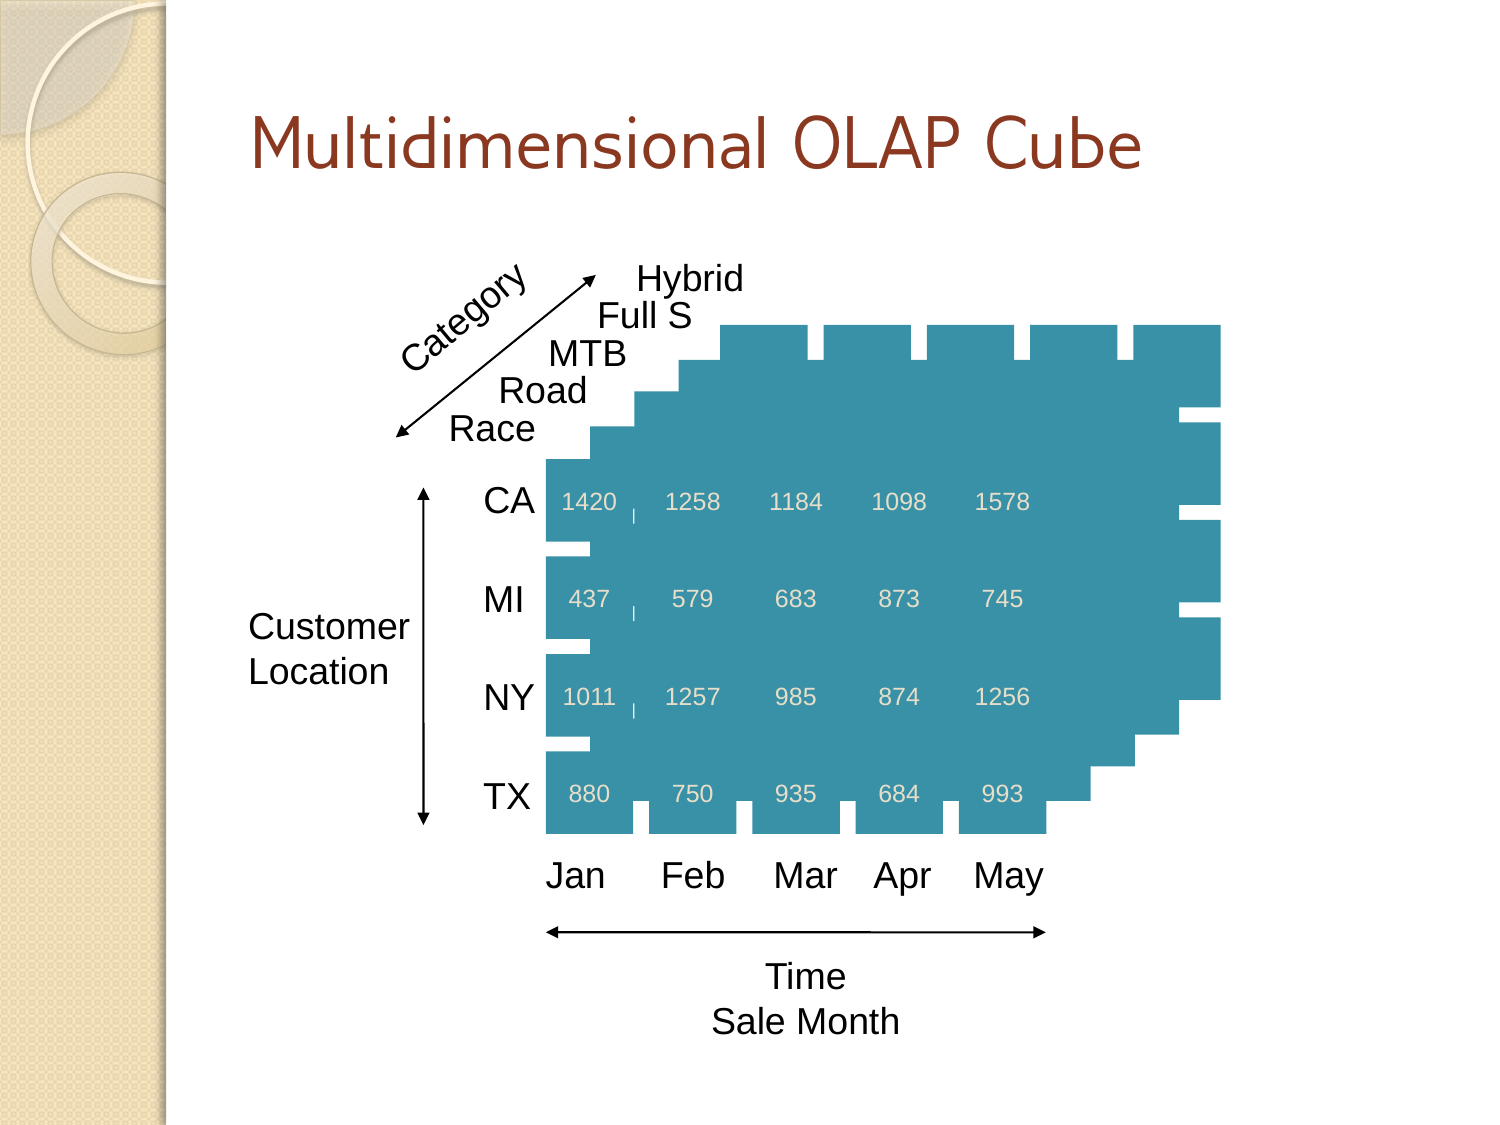

# Multidimensional OLAP Cube
Hybrid

Full S
Category
MTB

Road

Race

1420
1258
1184
1098
1578
437
579
683
873
745
1011
1257
985
874
1256
880
750
935
684
993
CA

MI
Customer Location
NY
TX
Jan
Feb
Mar
Apr
May

Time
Sale Month